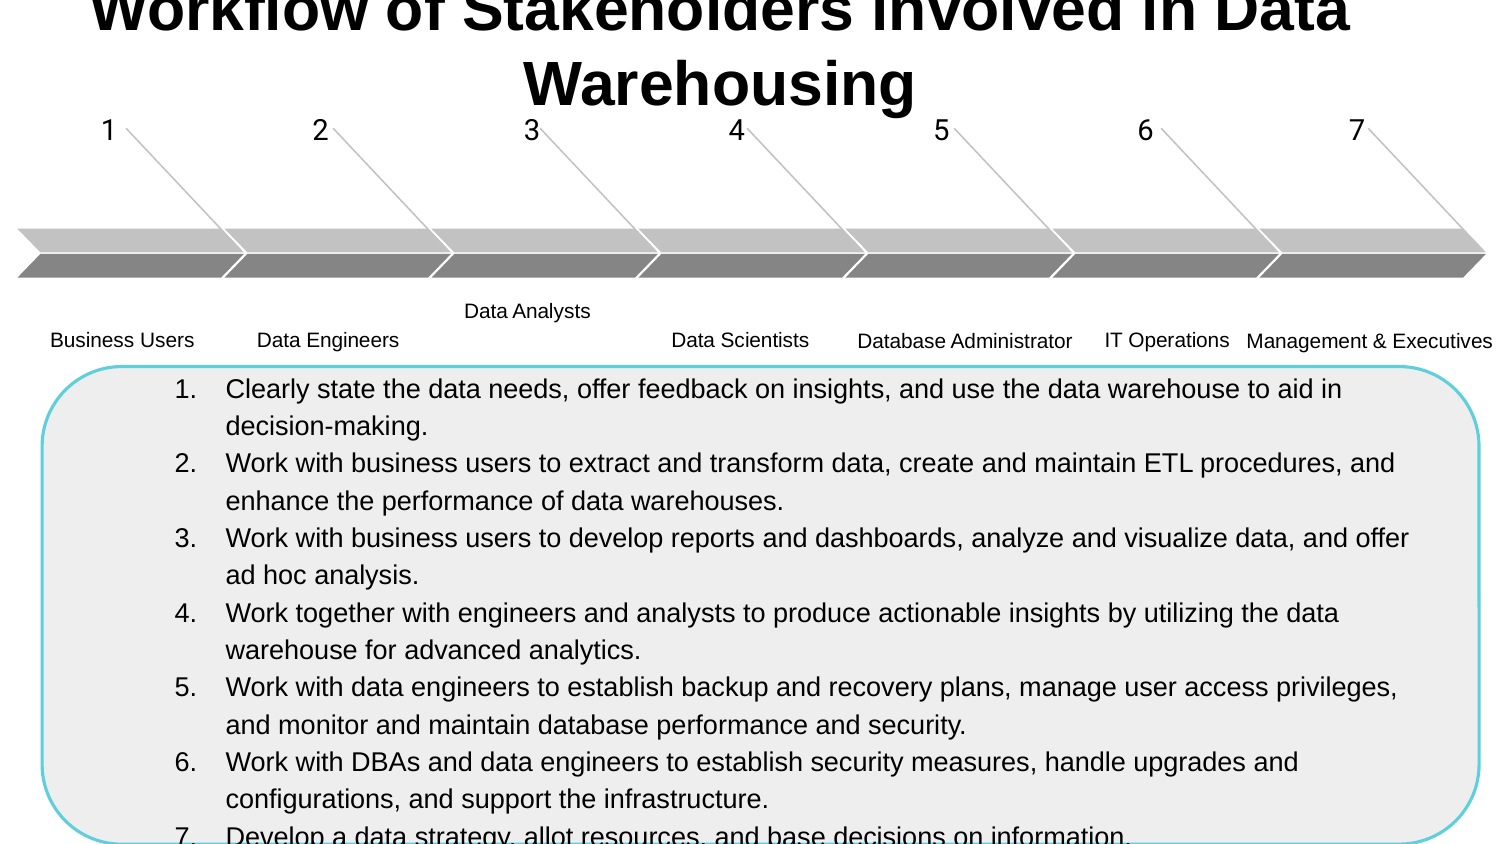

# Workflow of Stakeholders involved in Data Warehousing

1                           2                           3                          4                          5                          6                           7

Business Users

Data Engineers

Data Analysts

Data Scientists

Database Administrator

IT Operations

Management & Executives
Clearly state the data needs, offer feedback on insights, and use the data warehouse to aid in decision-making.
Work with business users to extract and transform data, create and maintain ETL procedures, and enhance the performance of data warehouses.
Work with business users to develop reports and dashboards, analyze and visualize data, and offer ad hoc analysis.
Work together with engineers and analysts to produce actionable insights by utilizing the data warehouse for advanced analytics.
Work with data engineers to establish backup and recovery plans, manage user access privileges, and monitor and maintain database performance and security.
Work with DBAs and data engineers to establish security measures, handle upgrades and configurations, and support the infrastructure.
Develop a data strategy, allot resources, and base decisions on information.